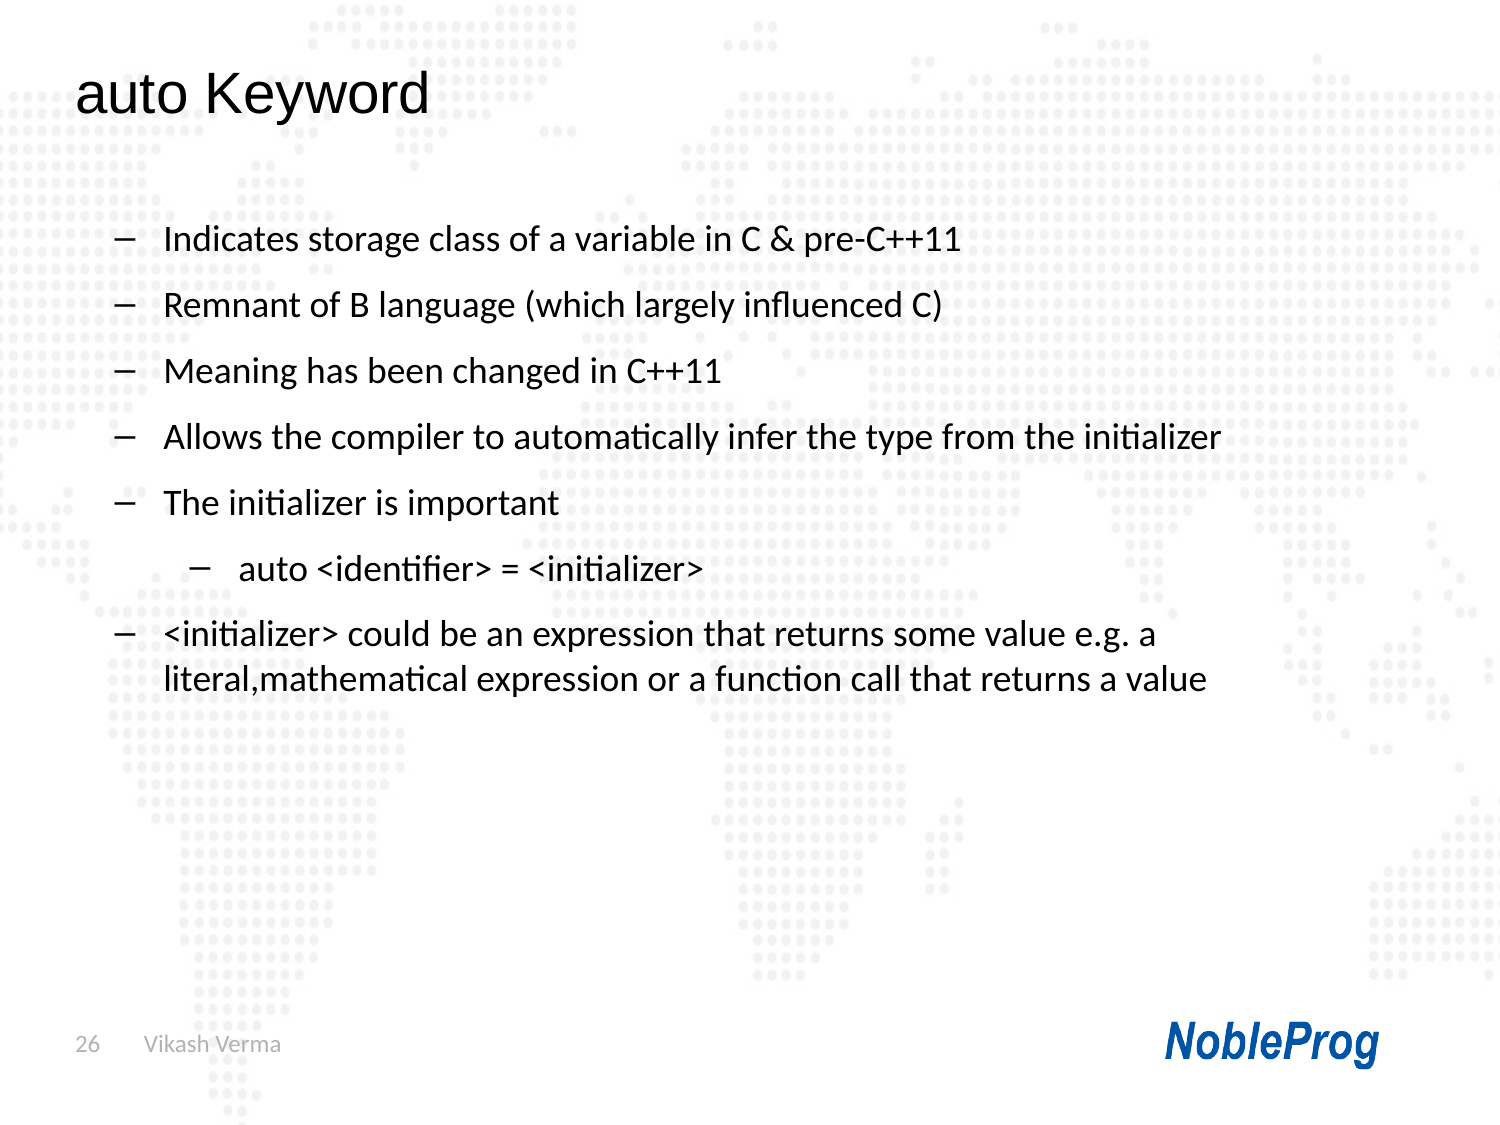

auto Keyword
Indicates storage class of a variable in C & pre-C++11
Remnant of B language (which largely influenced C)
Meaning has been changed in C++11
Allows the compiler to automatically infer the type from the initializer
The initializer is important
auto <identifier> = <initializer>
<initializer> could be an expression that returns some value e.g. a literal,mathematical expression or a function call that returns a value
26
 Vikash Verma